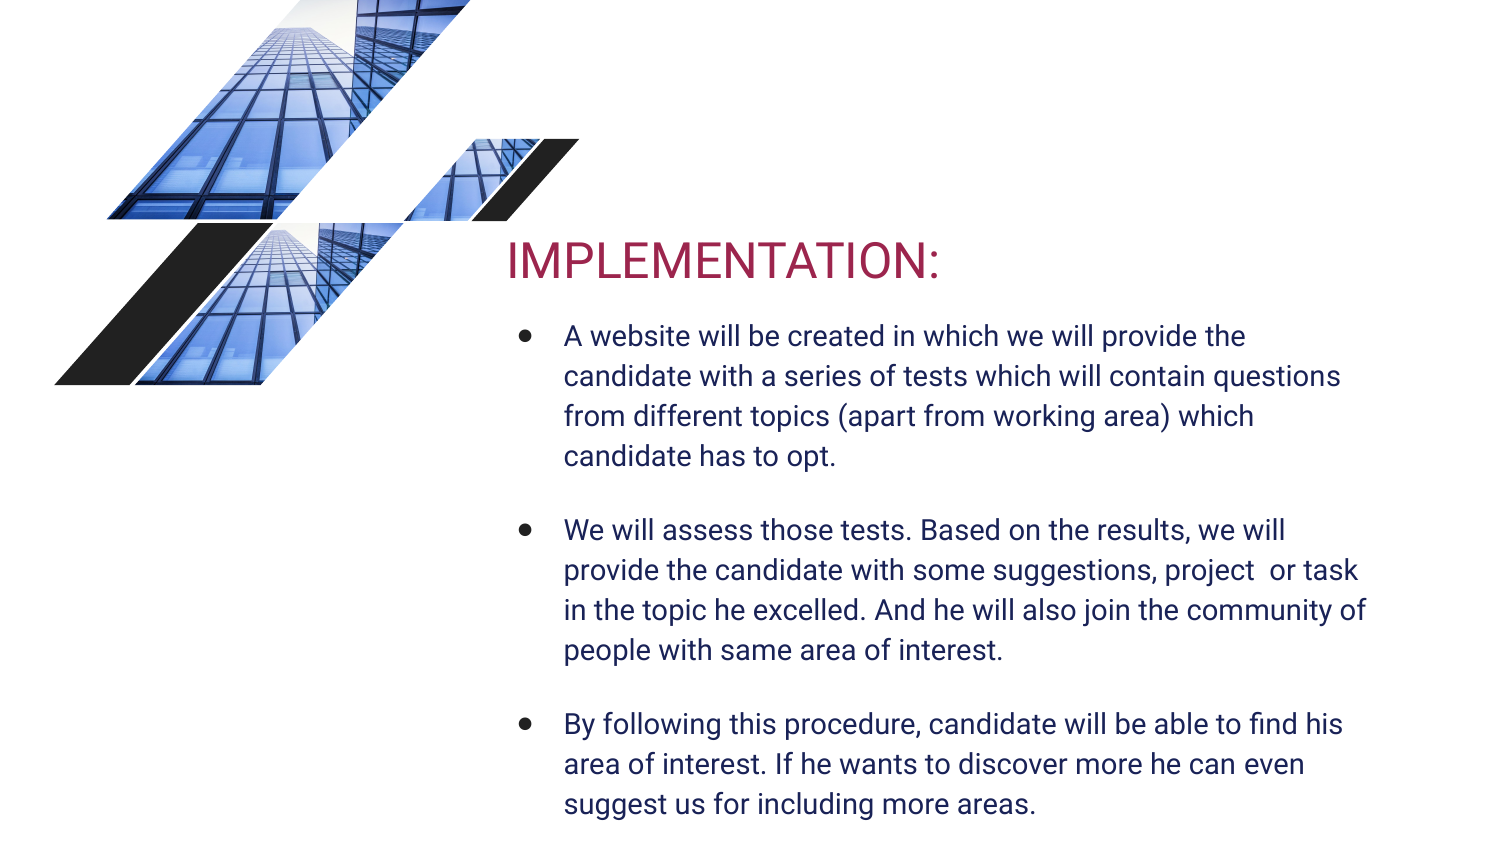

# IMPLEMENTATION:
A website will be created in which we will provide the candidate with a series of tests which will contain questions from different topics (apart from working area) which candidate has to opt.
We will assess those tests. Based on the results, we will provide the candidate with some suggestions, project  or task in the topic he excelled. And he will also join the community of people with same area of interest.
By following this procedure, candidate will be able to find his area of interest. If he wants to discover more he can even suggest us for including more areas.